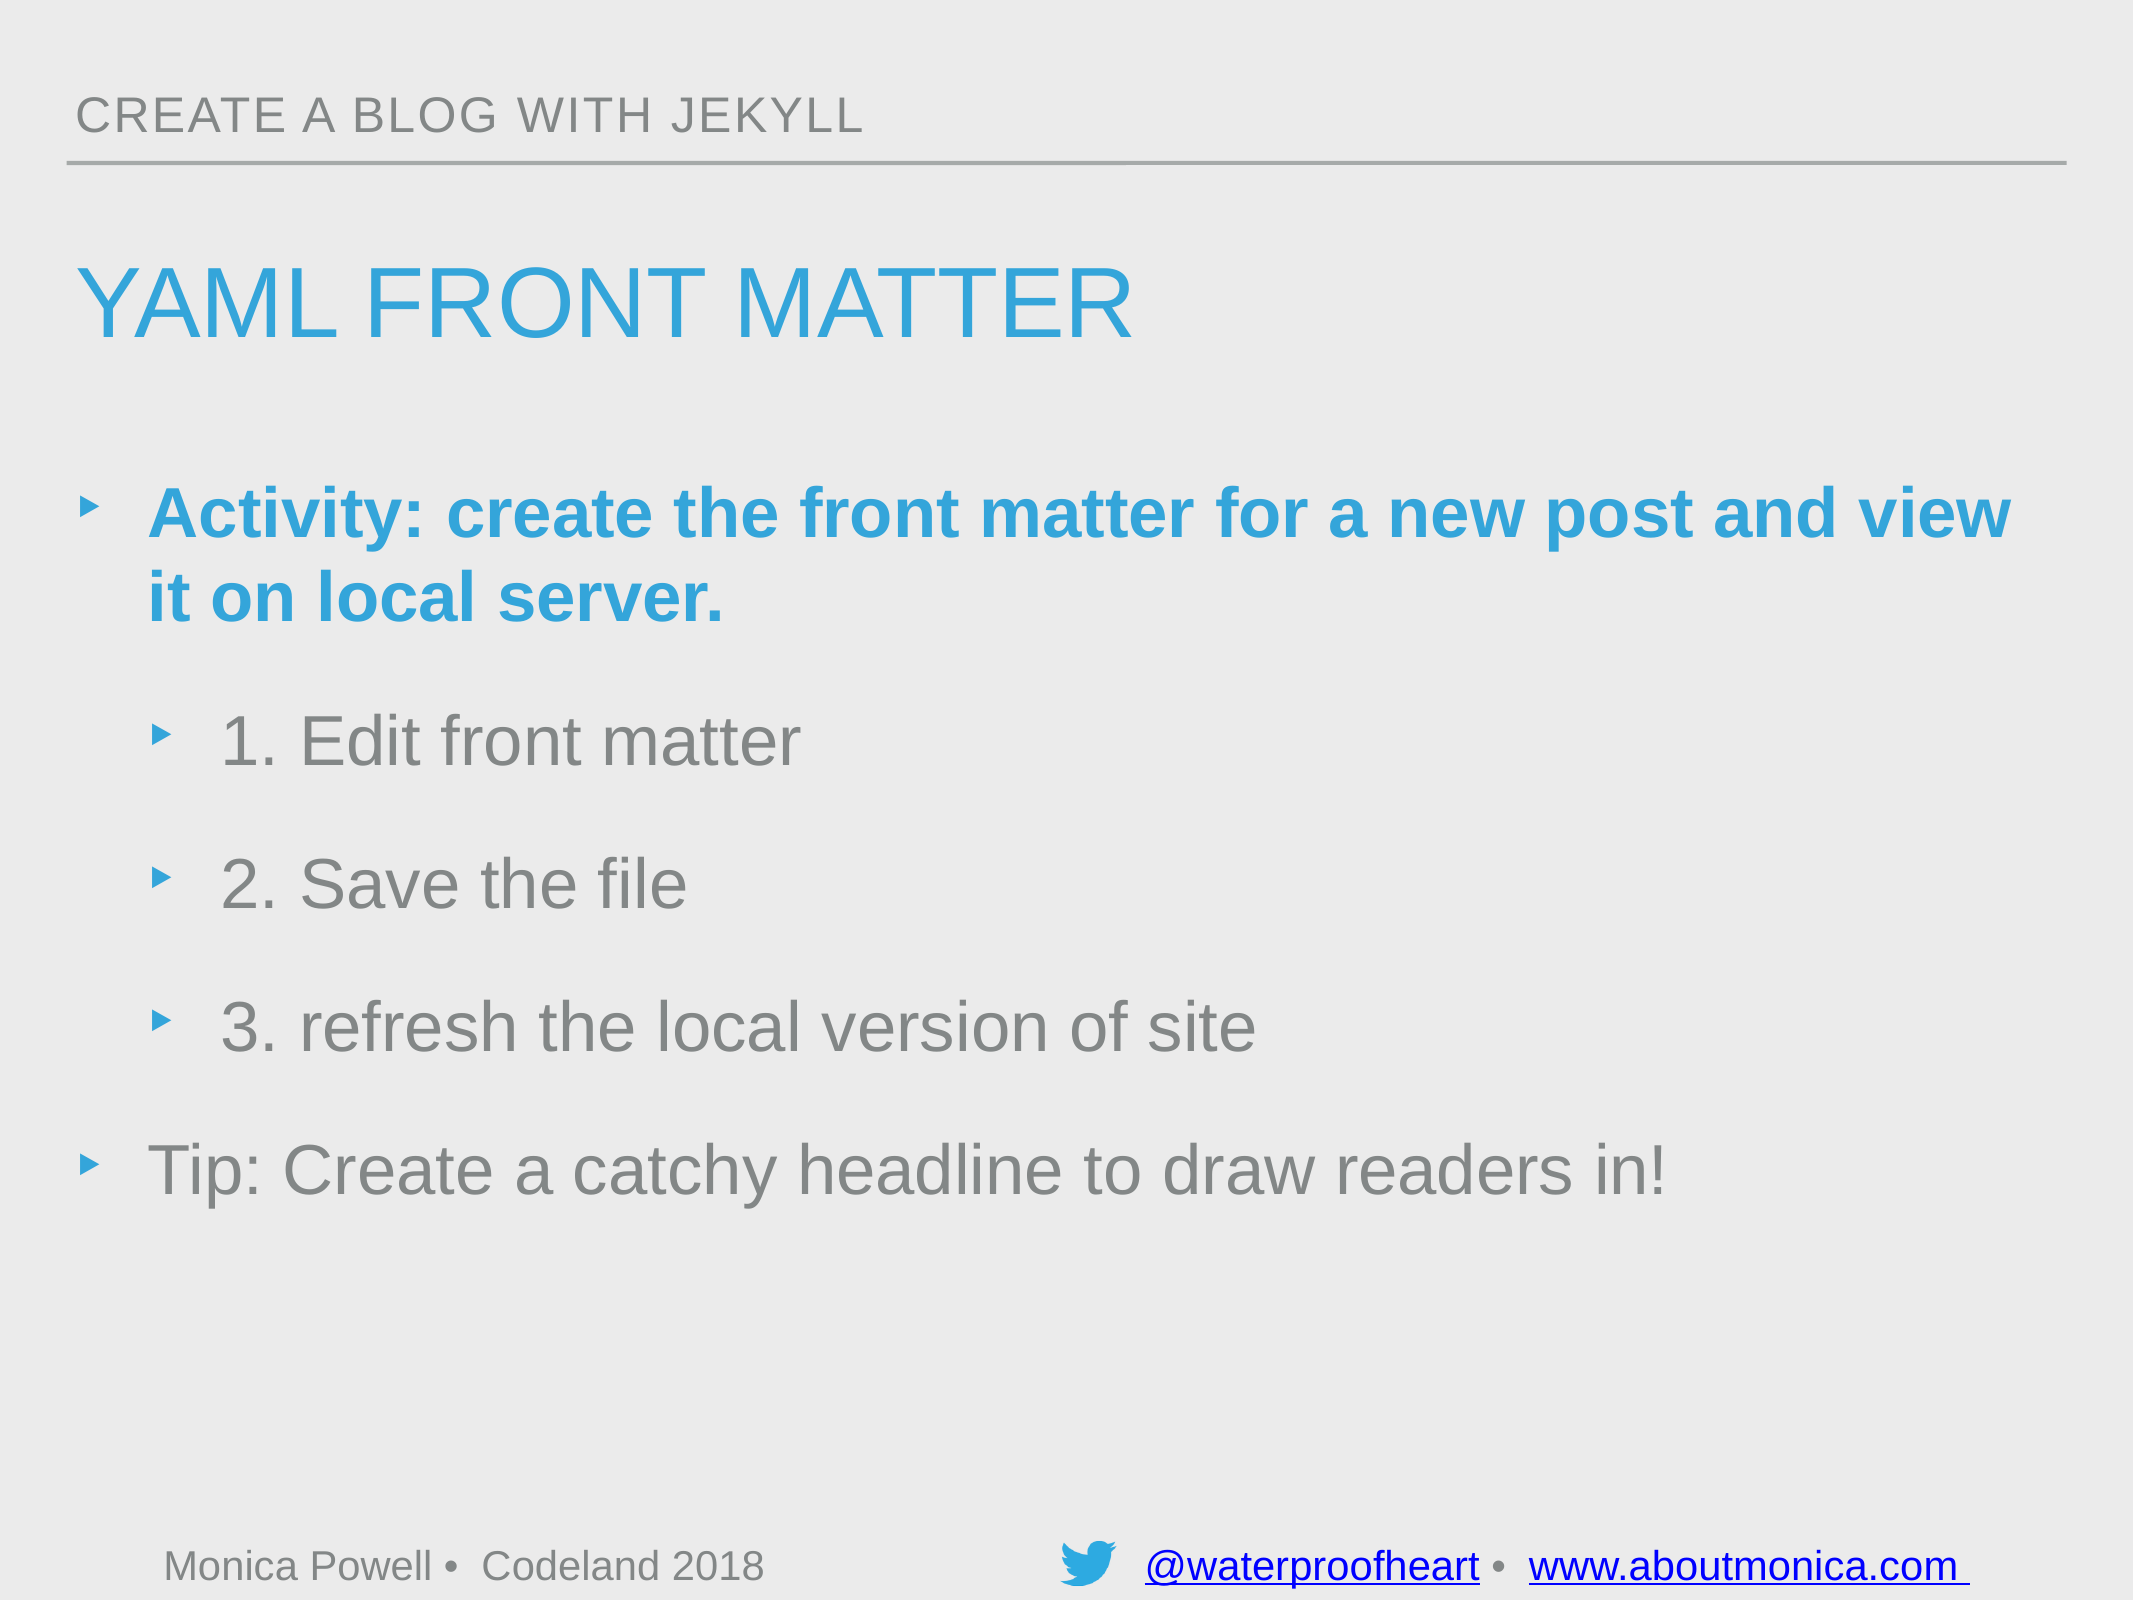

34
Create a blog with jekyll
# yamL front matter
Activity: create the front matter for a new post and view it on local server.
1. Edit front matter
2. Save the file
3. refresh the local version of site
Tip: Create a catchy headline to draw readers in!